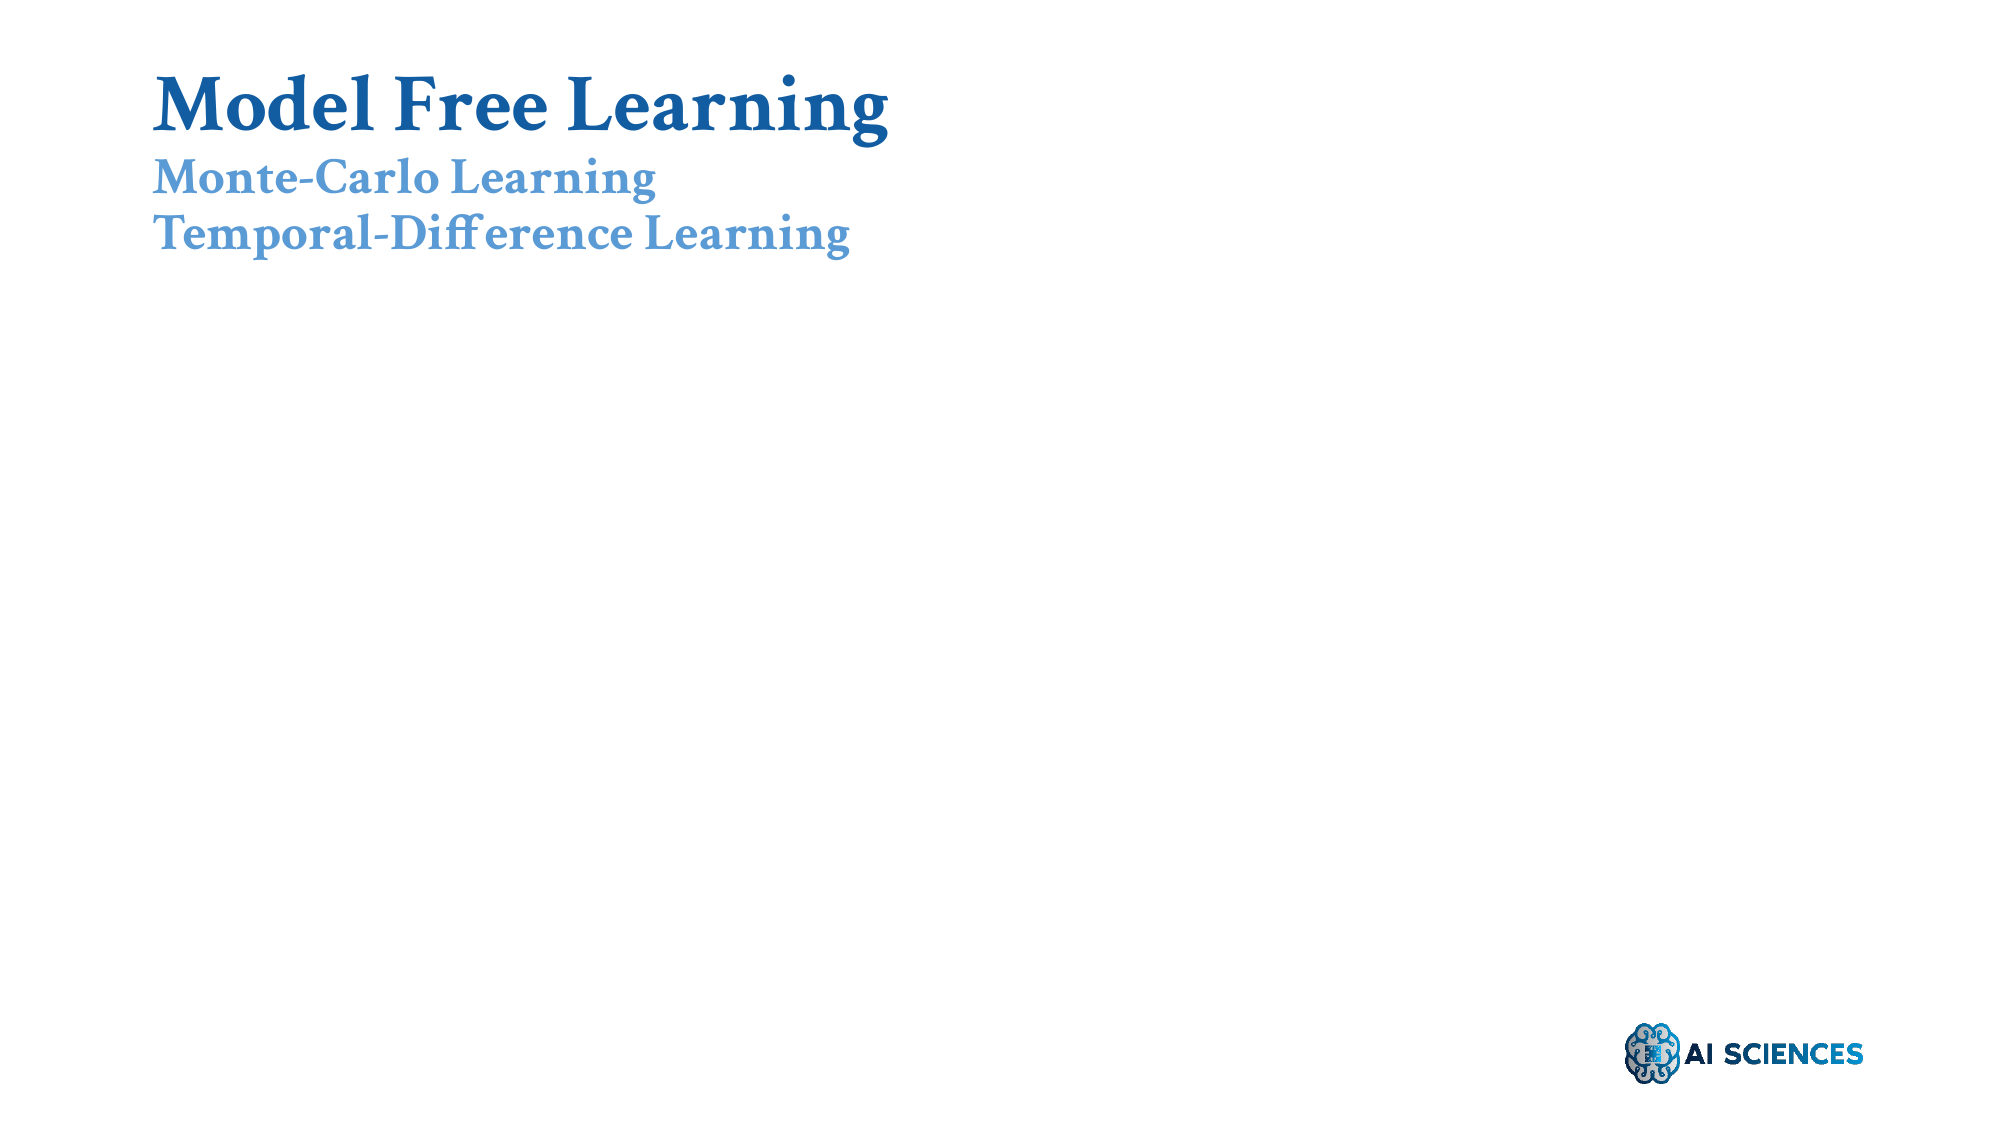

# Model Free Learning Monte-Carlo Learning Temporal-Difference Learning